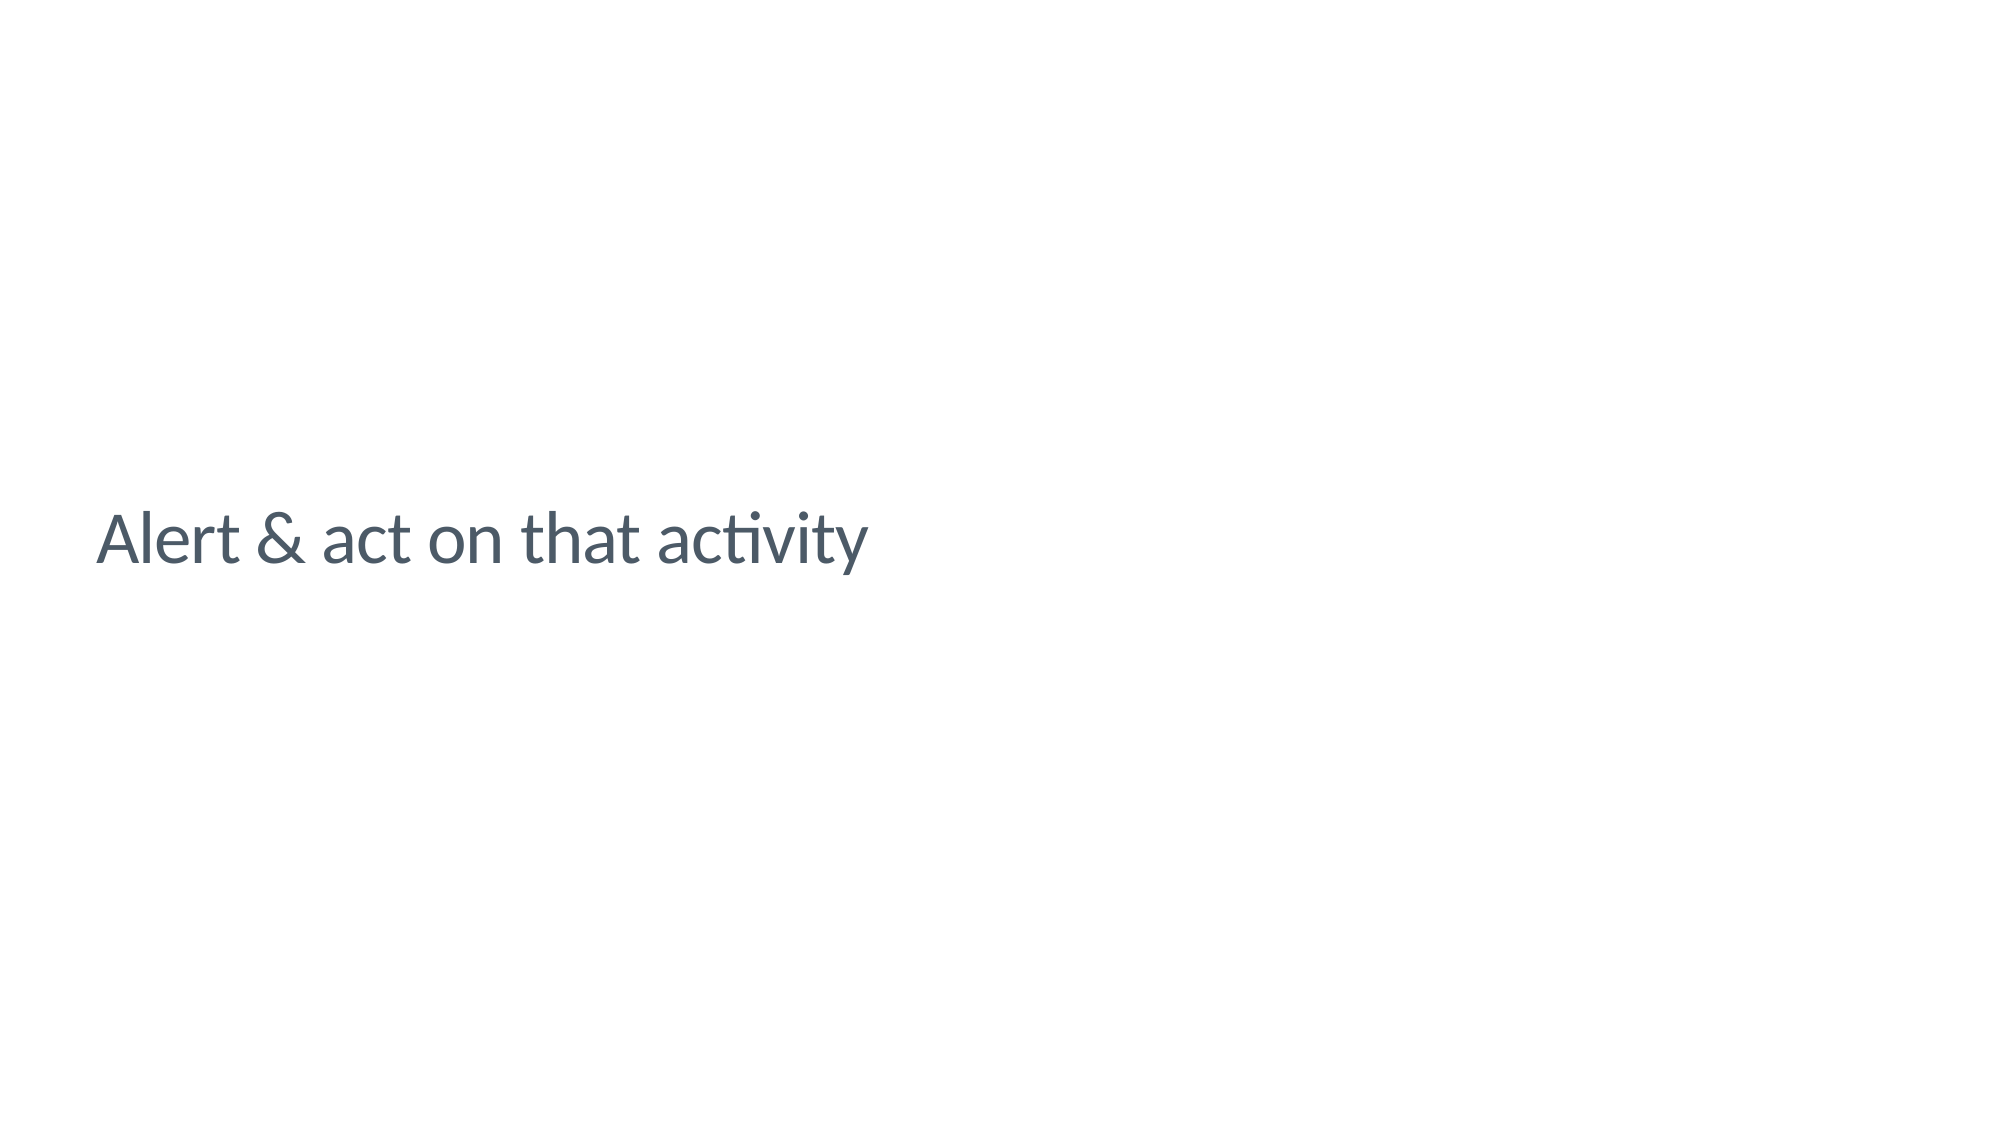

# Alert & act on that activity